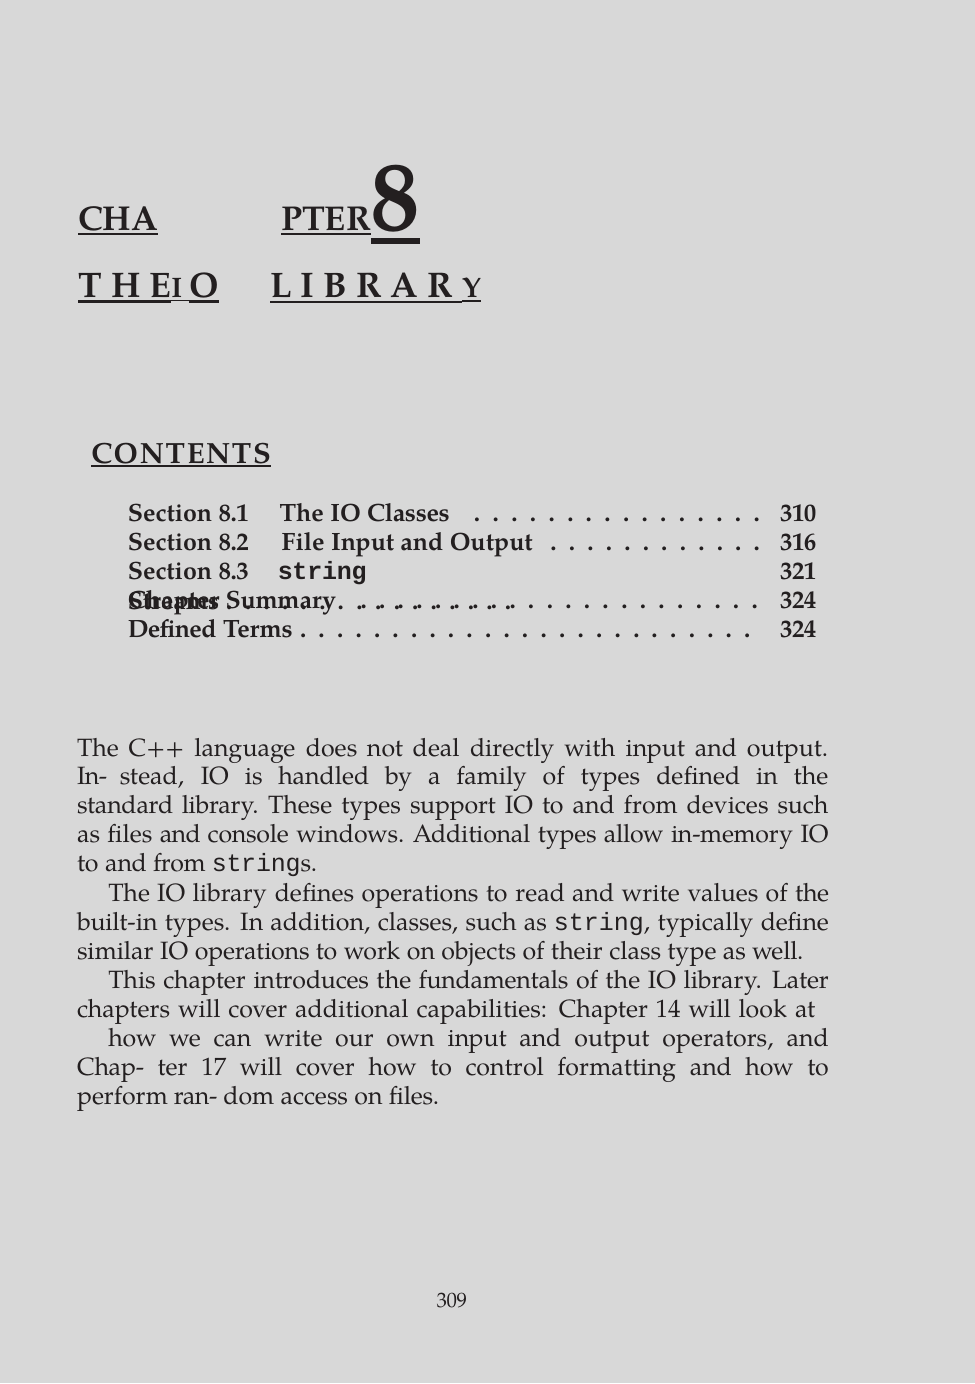

# P	T	E	R	8
L I B R A R Y
C	H	A
T H E	I O
Contents
Section 8.1
Section 8.2
The IO Classes	. . . . . . . . . . . . . . . .  310
File Input and Output  . . . . . . . . . . . .  316
321
324
324
Section 8.3	string Streams . . . . . . . . . . . . . . . .
Chapter Summary	. . . . . . . . . . . . . . . . . . . . . .
Defined Terms . . . . . . . . . . . . . . . . . . . . . . . . .
The C++ language does not deal directly with input and output. In- stead, IO is handled by a family of types defined in the standard library. These types support IO to and from devices such as files and console windows. Additional types allow in-memory IO to and from strings.
The IO library defines operations to read and write values of the built-in types. In addition, classes, such as string, typically define similar IO operations to work on objects of their class type as well.
This chapter introduces the fundamentals of the IO library. Later chapters will cover additional capabilities: Chapter 14 will look at
how we can write our own input and output operators, and Chap- ter 17 will cover how to control formatting and how to perform ran- dom access on files.
309